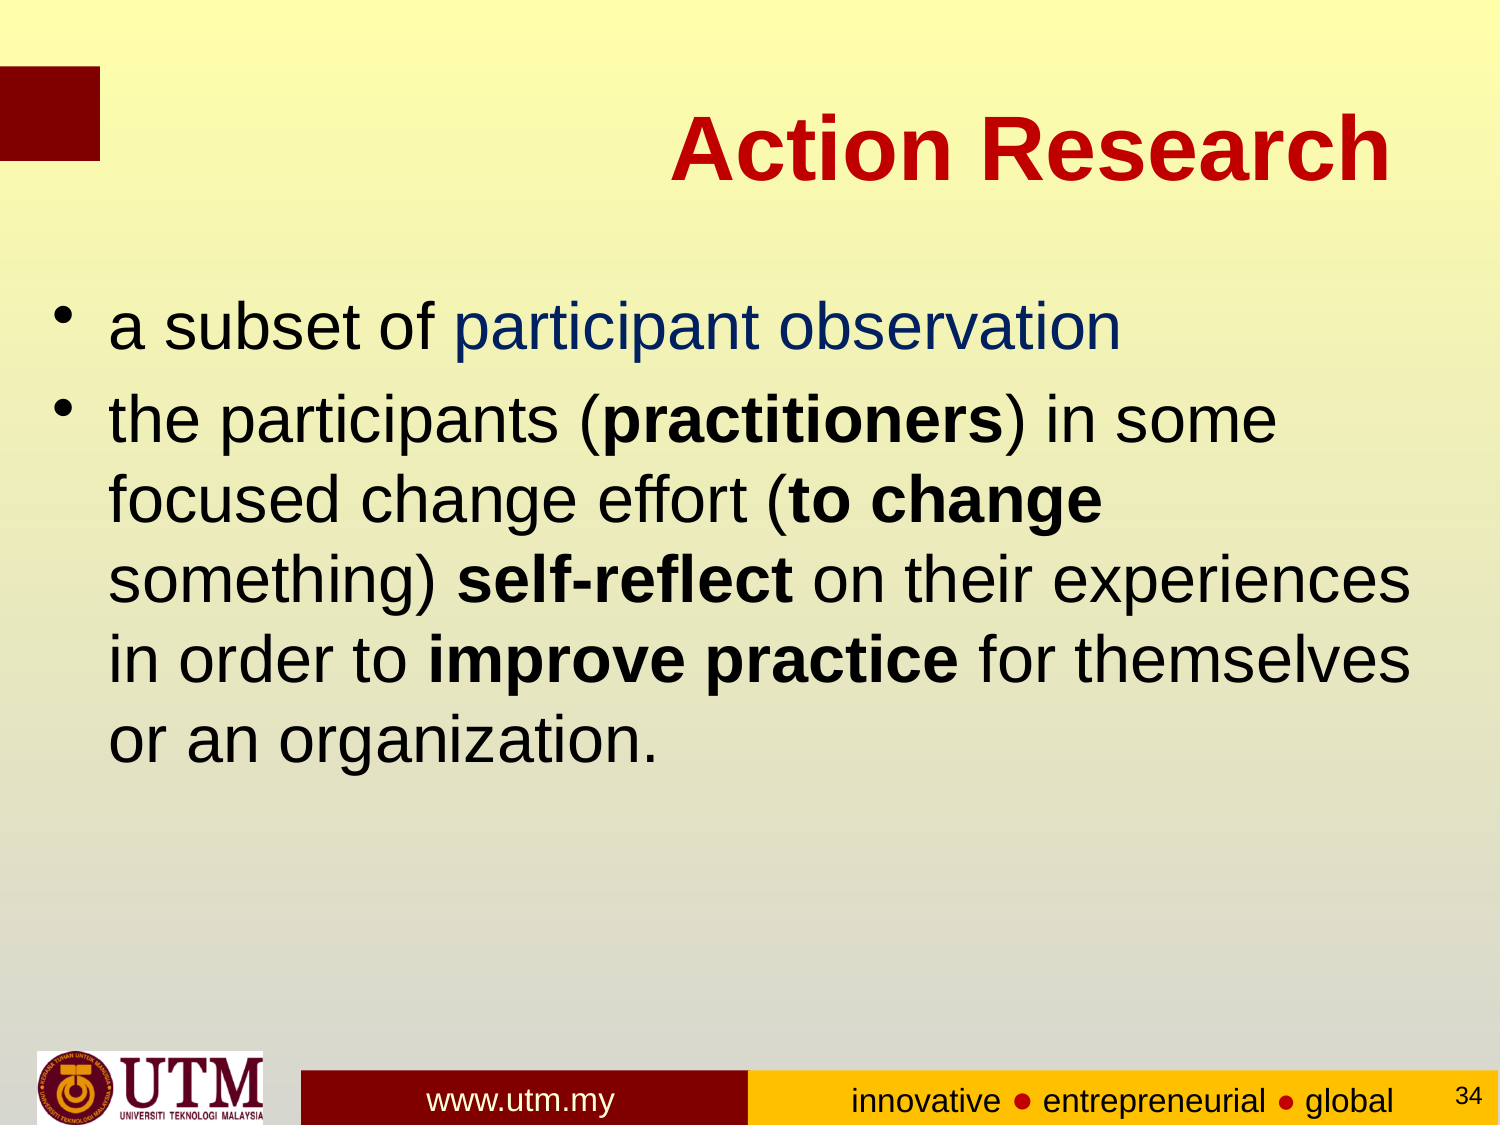

# Action Research
a subset of participant observation
the participants (practitioners) in some focused change effort (to change something) self-reflect on their experiences in order to improve practice for themselves or an organization.